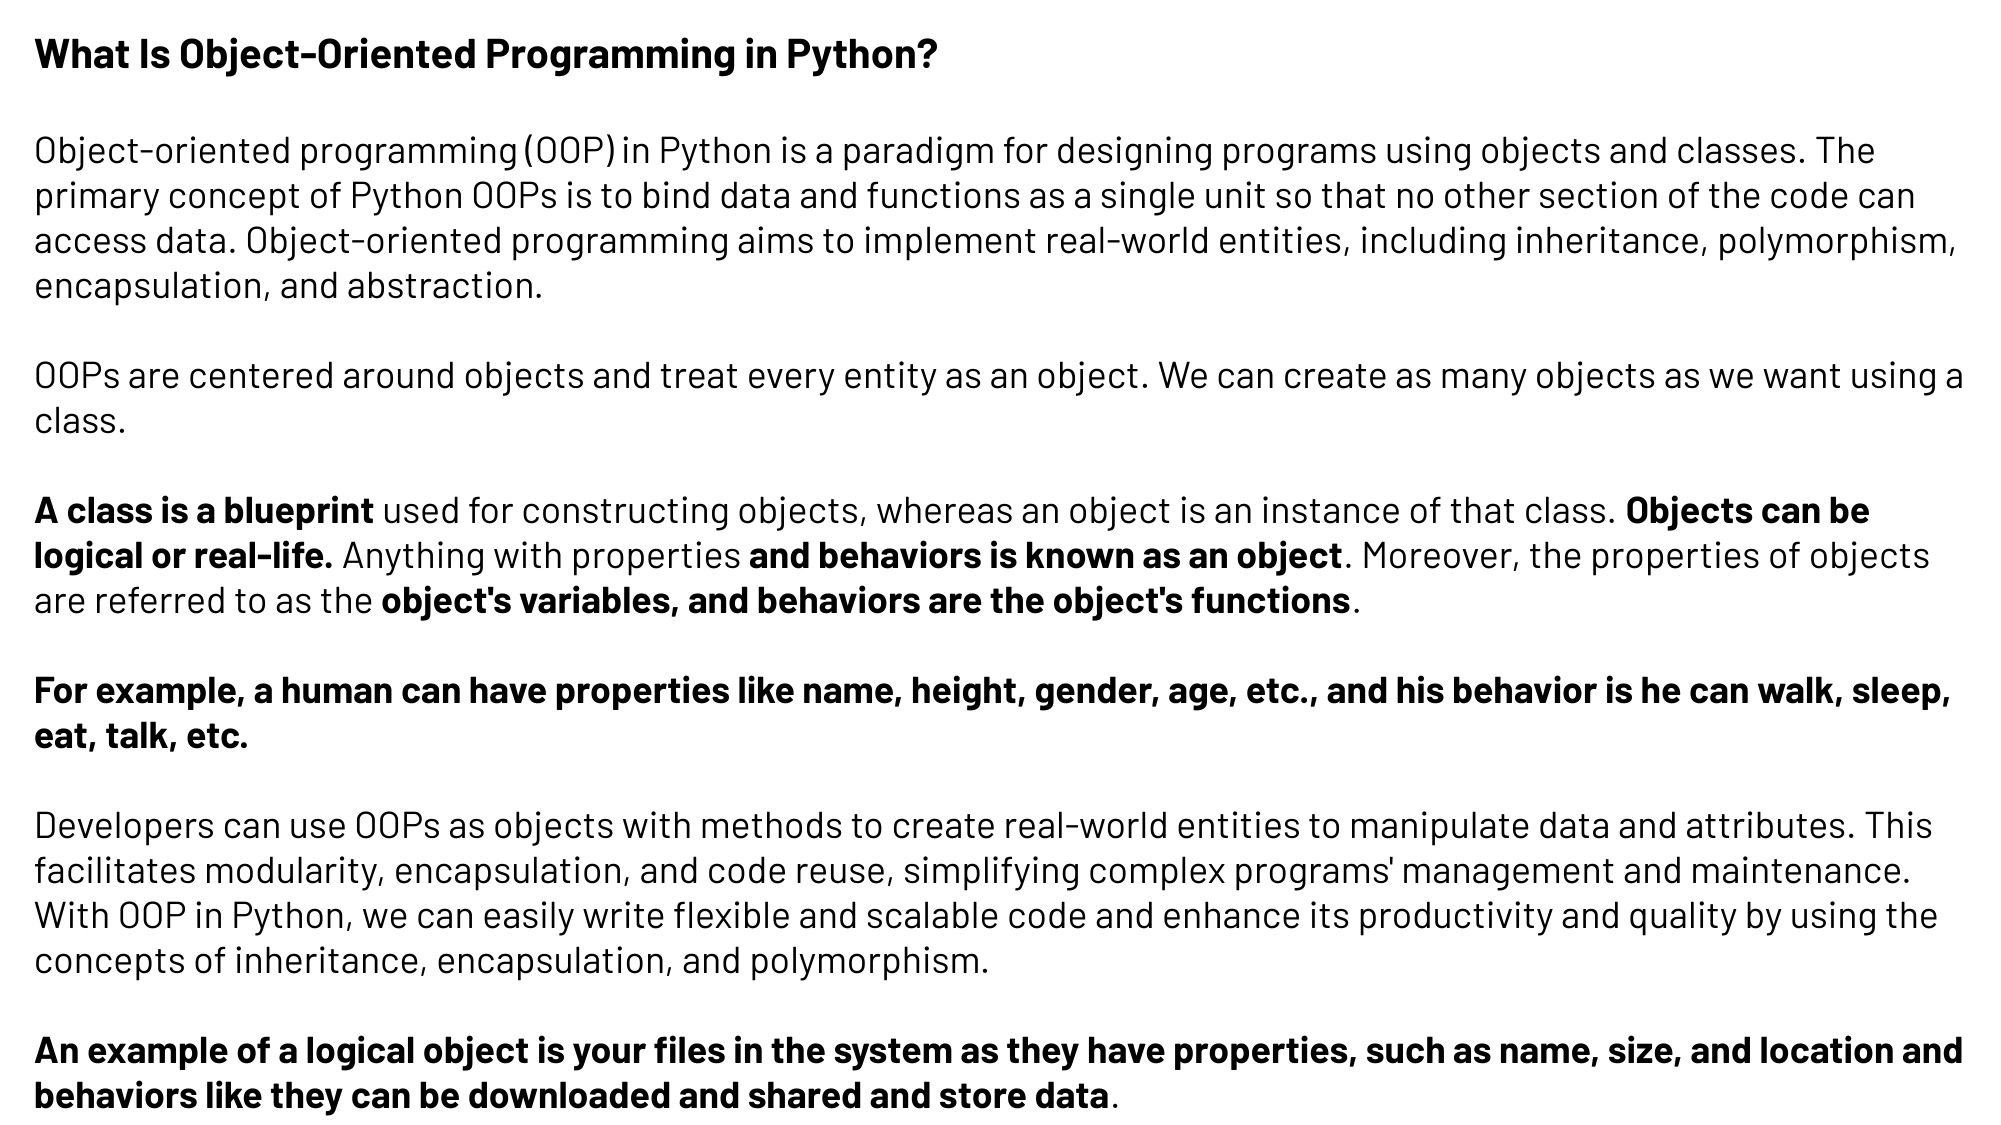

What Is Object-Oriented Programming in Python?

Object-oriented programming (OOP) in Python is a paradigm for designing programs using objects and classes. The primary concept of Python OOPs is to bind data and functions as a single unit so that no other section of the code can access data. Object-oriented programming aims to implement real-world entities, including inheritance, polymorphism, encapsulation, and abstraction.

OOPs are centered around objects and treat every entity as an object. We can create as many objects as we want using a class.

A class is a blueprint used for constructing objects, whereas an object is an instance of that class. Objects can be logical or real-life. Anything with properties and behaviors is known as an object. Moreover, the properties of objects are referred to as the object's variables, and behaviors are the object's functions.

For example, a human can have properties like name, height, gender, age, etc., and his behavior is he can walk, sleep, eat, talk, etc.

Developers can use OOPs as objects with methods to create real-world entities to manipulate data and attributes. This facilitates modularity, encapsulation, and code reuse, simplifying complex programs' management and maintenance. With OOP in Python, we can easily write flexible and scalable code and enhance its productivity and quality by using the concepts of inheritance, encapsulation, and polymorphism.

An example of a logical object is your files in the system as they have properties, such as name, size, and location and behaviors like they can be downloaded and shared and store data.